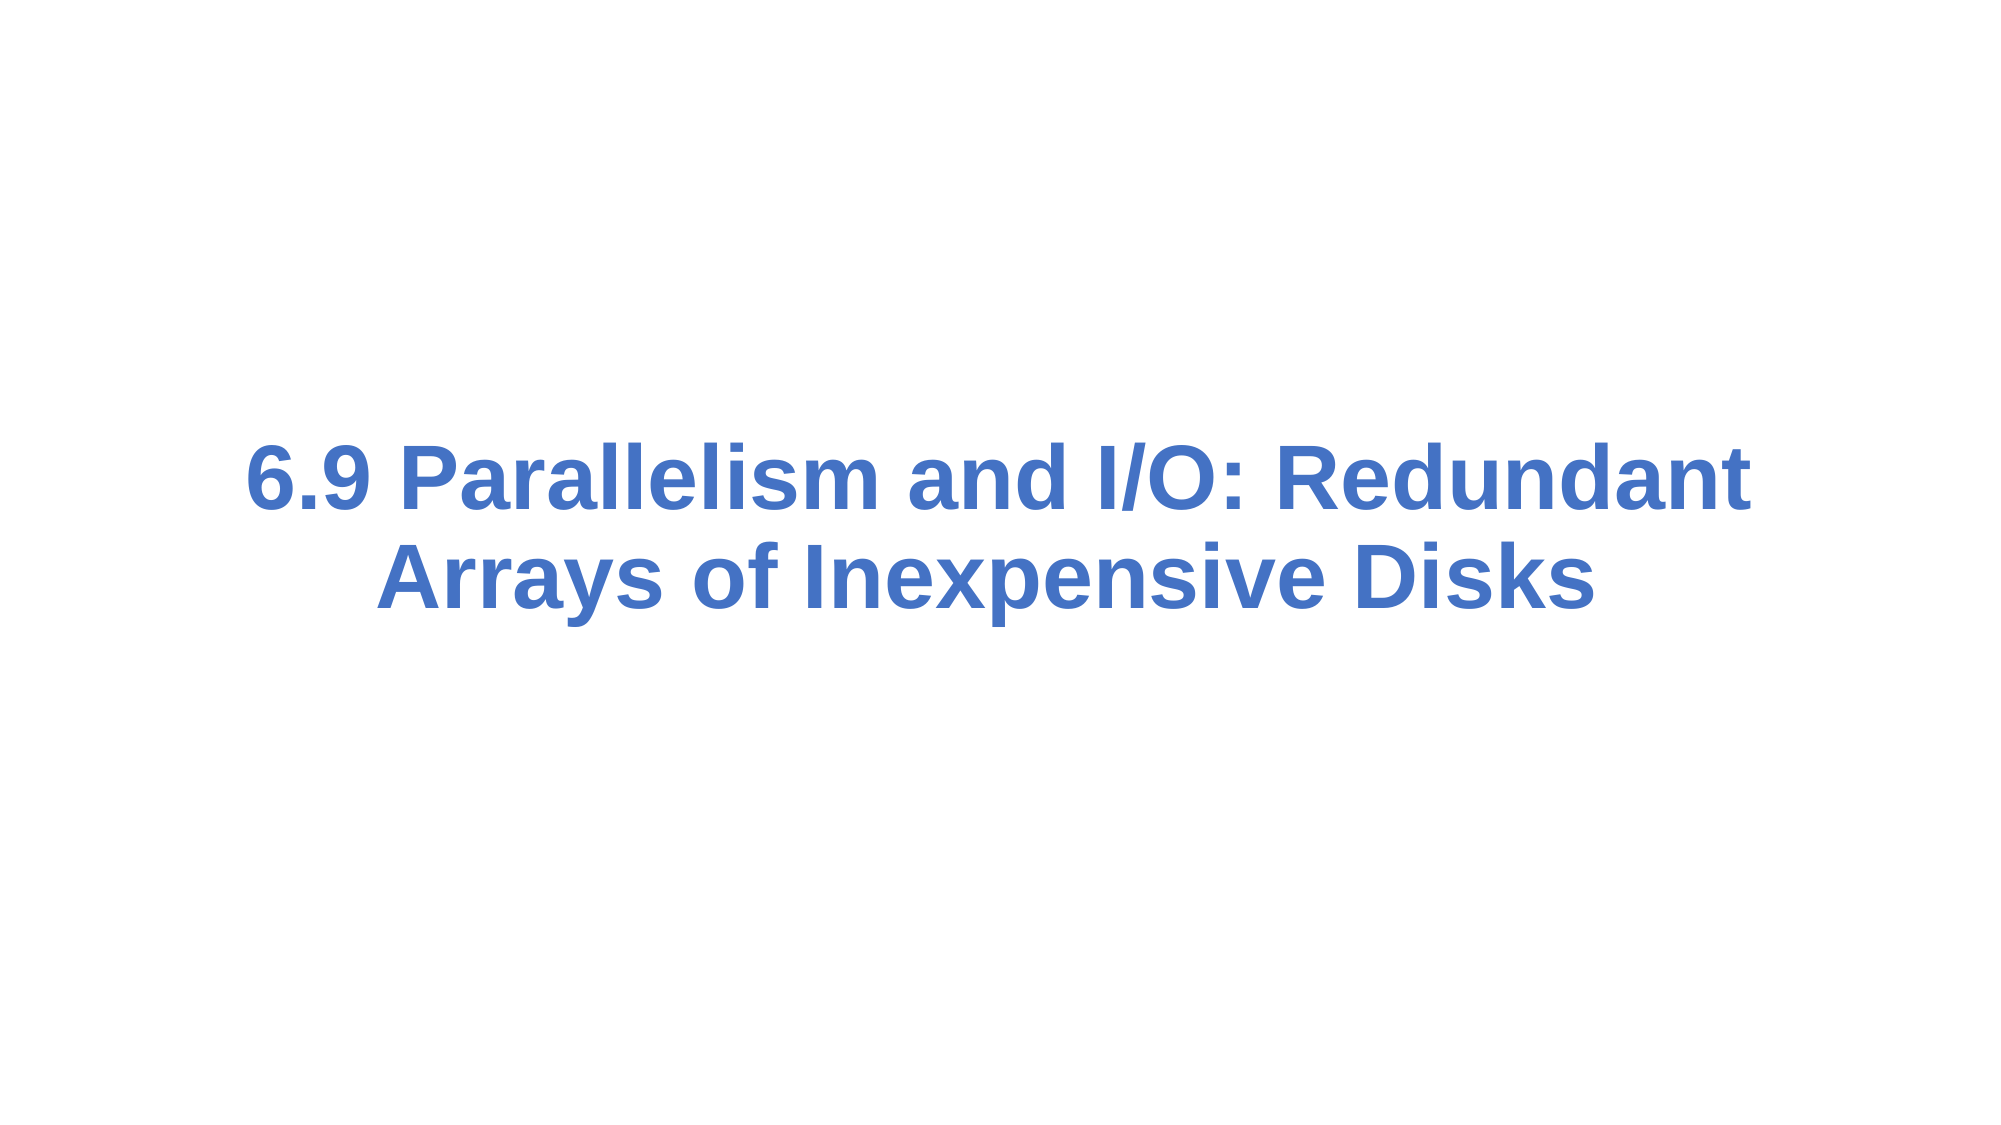

# 6.9 Parallelism and I/O: Redundant Arrays of Inexpensive Disks